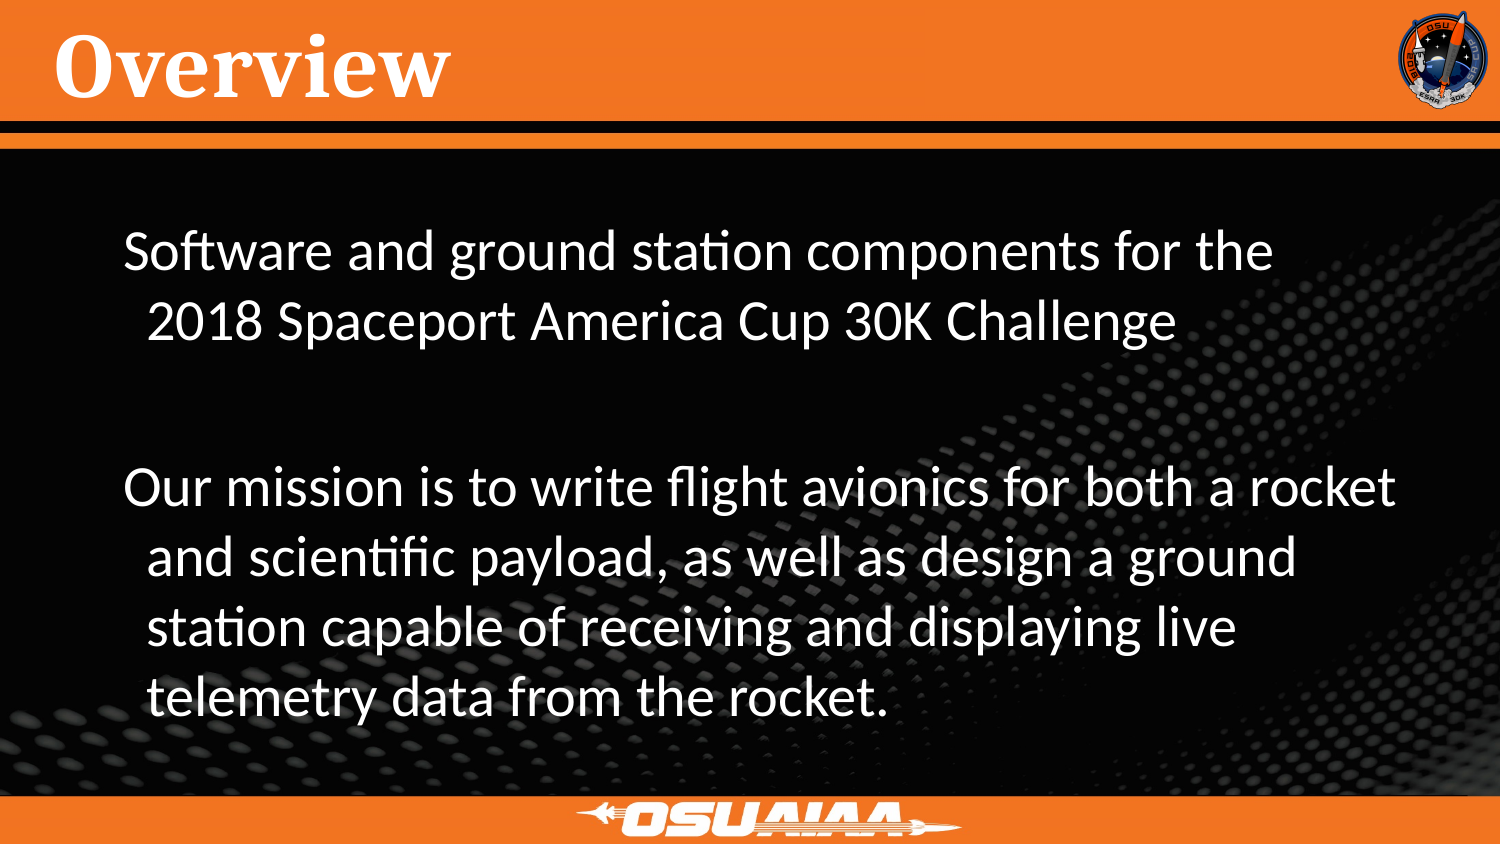

# Overview
Software and ground station components for the
2018 Spaceport America Cup 30K Challenge

Our mission is to write flight avionics for both a rocket and scientific payload, as well as design a ground station capable of receiving and displaying live telemetry data from the rocket.